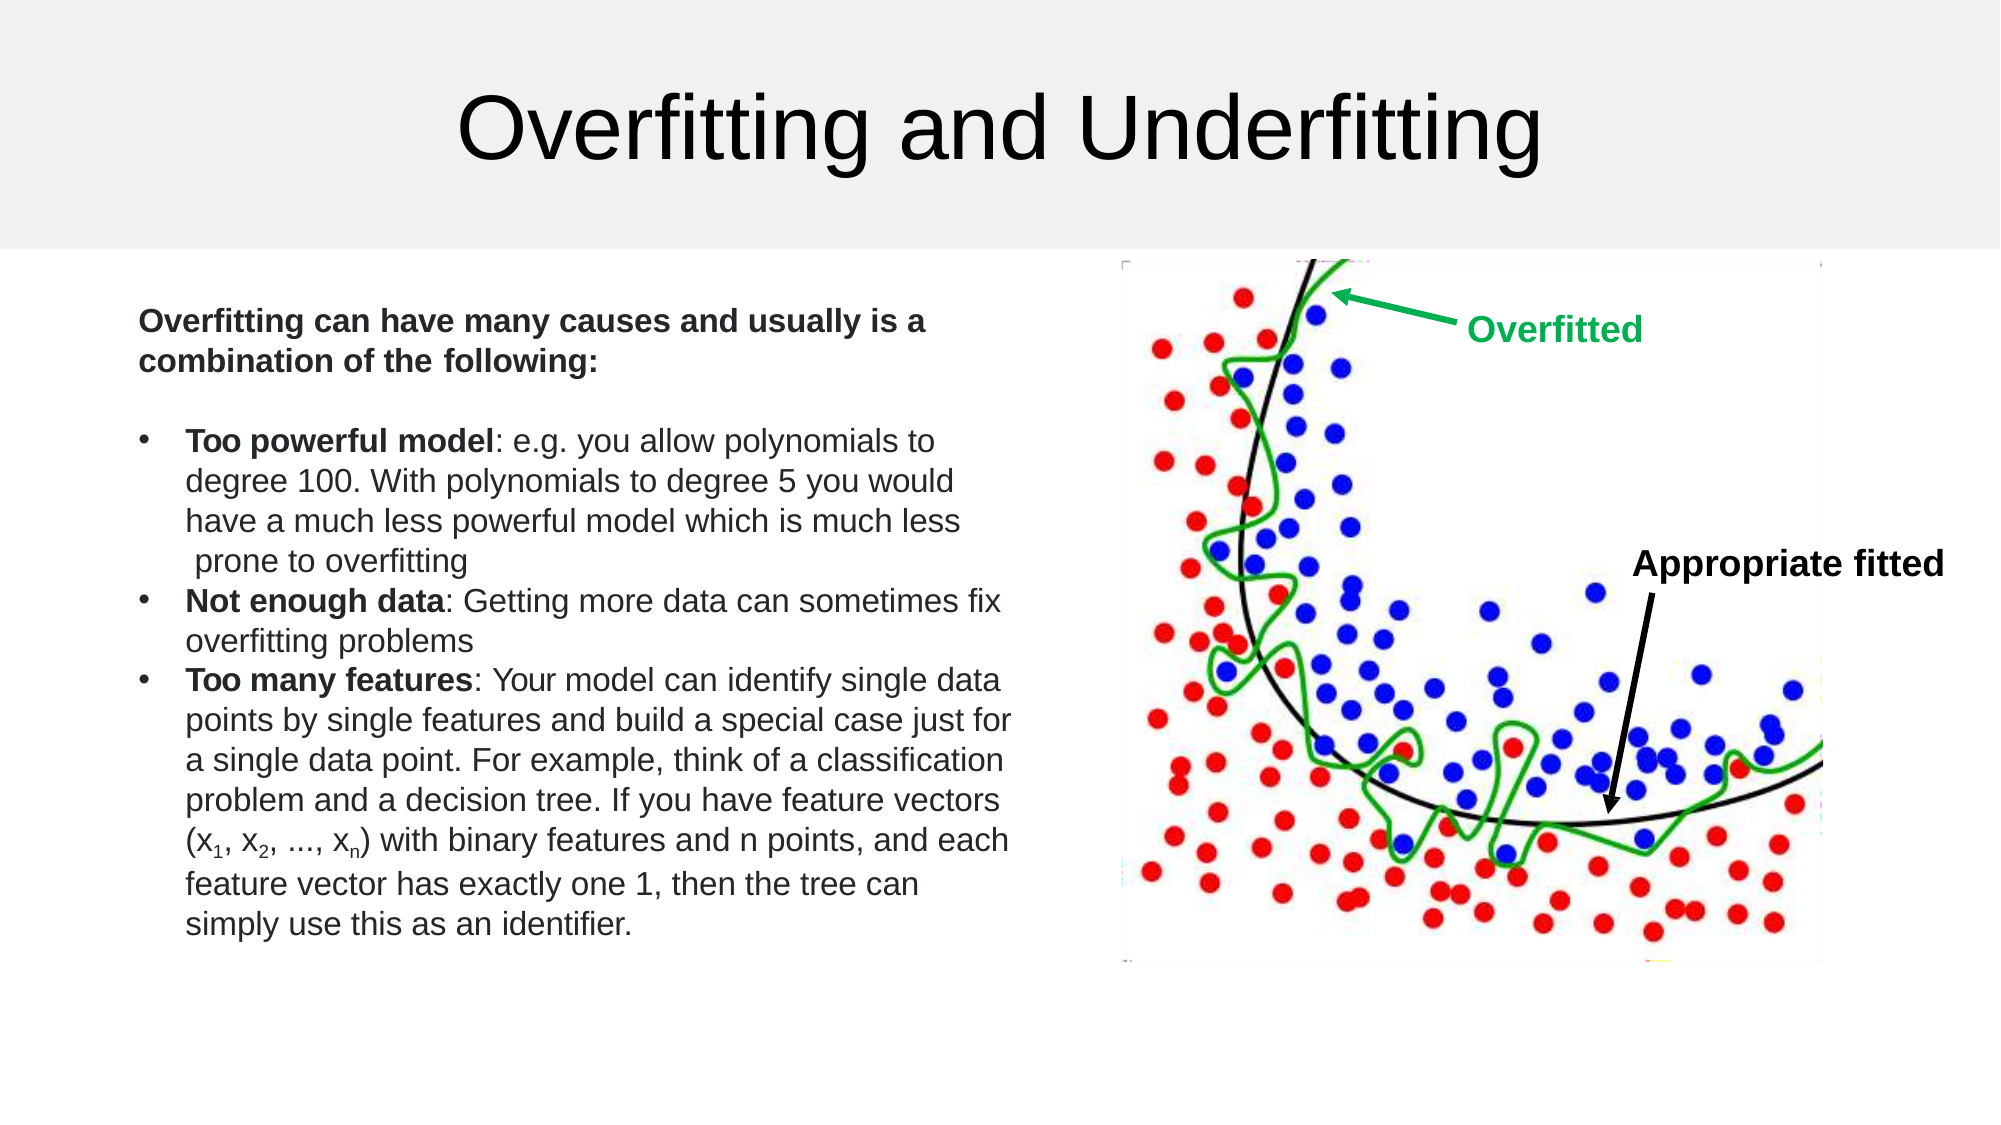

Overfitting and Underfitting

Overfitting can have many causes and usually is a  combination of the following:
Overfitted
Too powerful model: e.g. you allow polynomials to  degree 100. With polynomials to degree 5 you would  have a much less powerful model which is much less  prone to overfitting
Not enough data: Getting more data can sometimes fix  overfitting problems
Too many features: Your model can identify single data  points by single features and build a special case just for  a single data point. For example, think of a classification  problem and a decision tree. If you have feature vectors  (x1, x2, ..., xn) with binary features and n points, and each  feature vector has exactly one 1, then the tree can  simply use this as an identifier.
Appropriate fitted